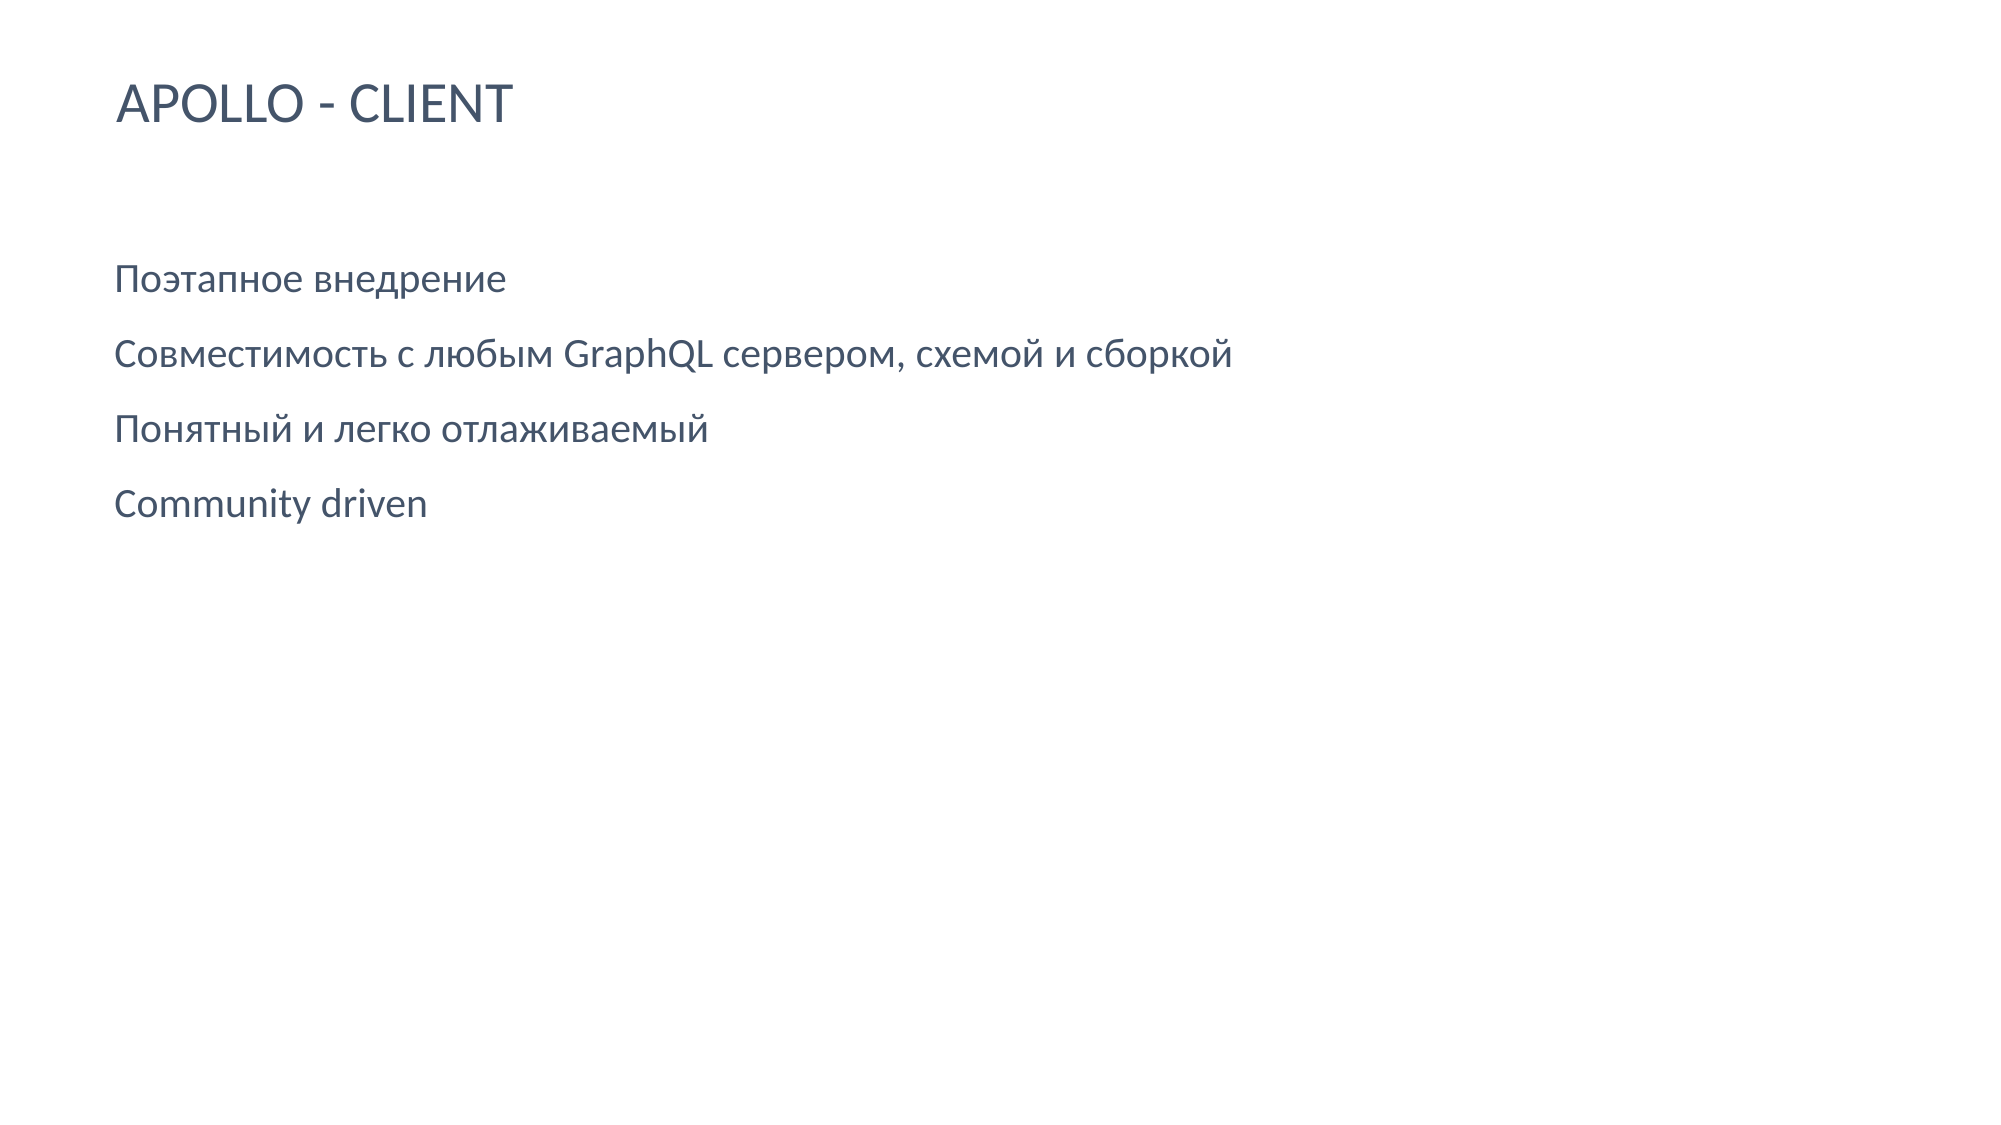

APOLLO - CLIENT
Поэтапное внедрение
Совместимость с любым GraphQL сервером, схемой и сборкой
Понятный и легко отлаживаемый
Community driven